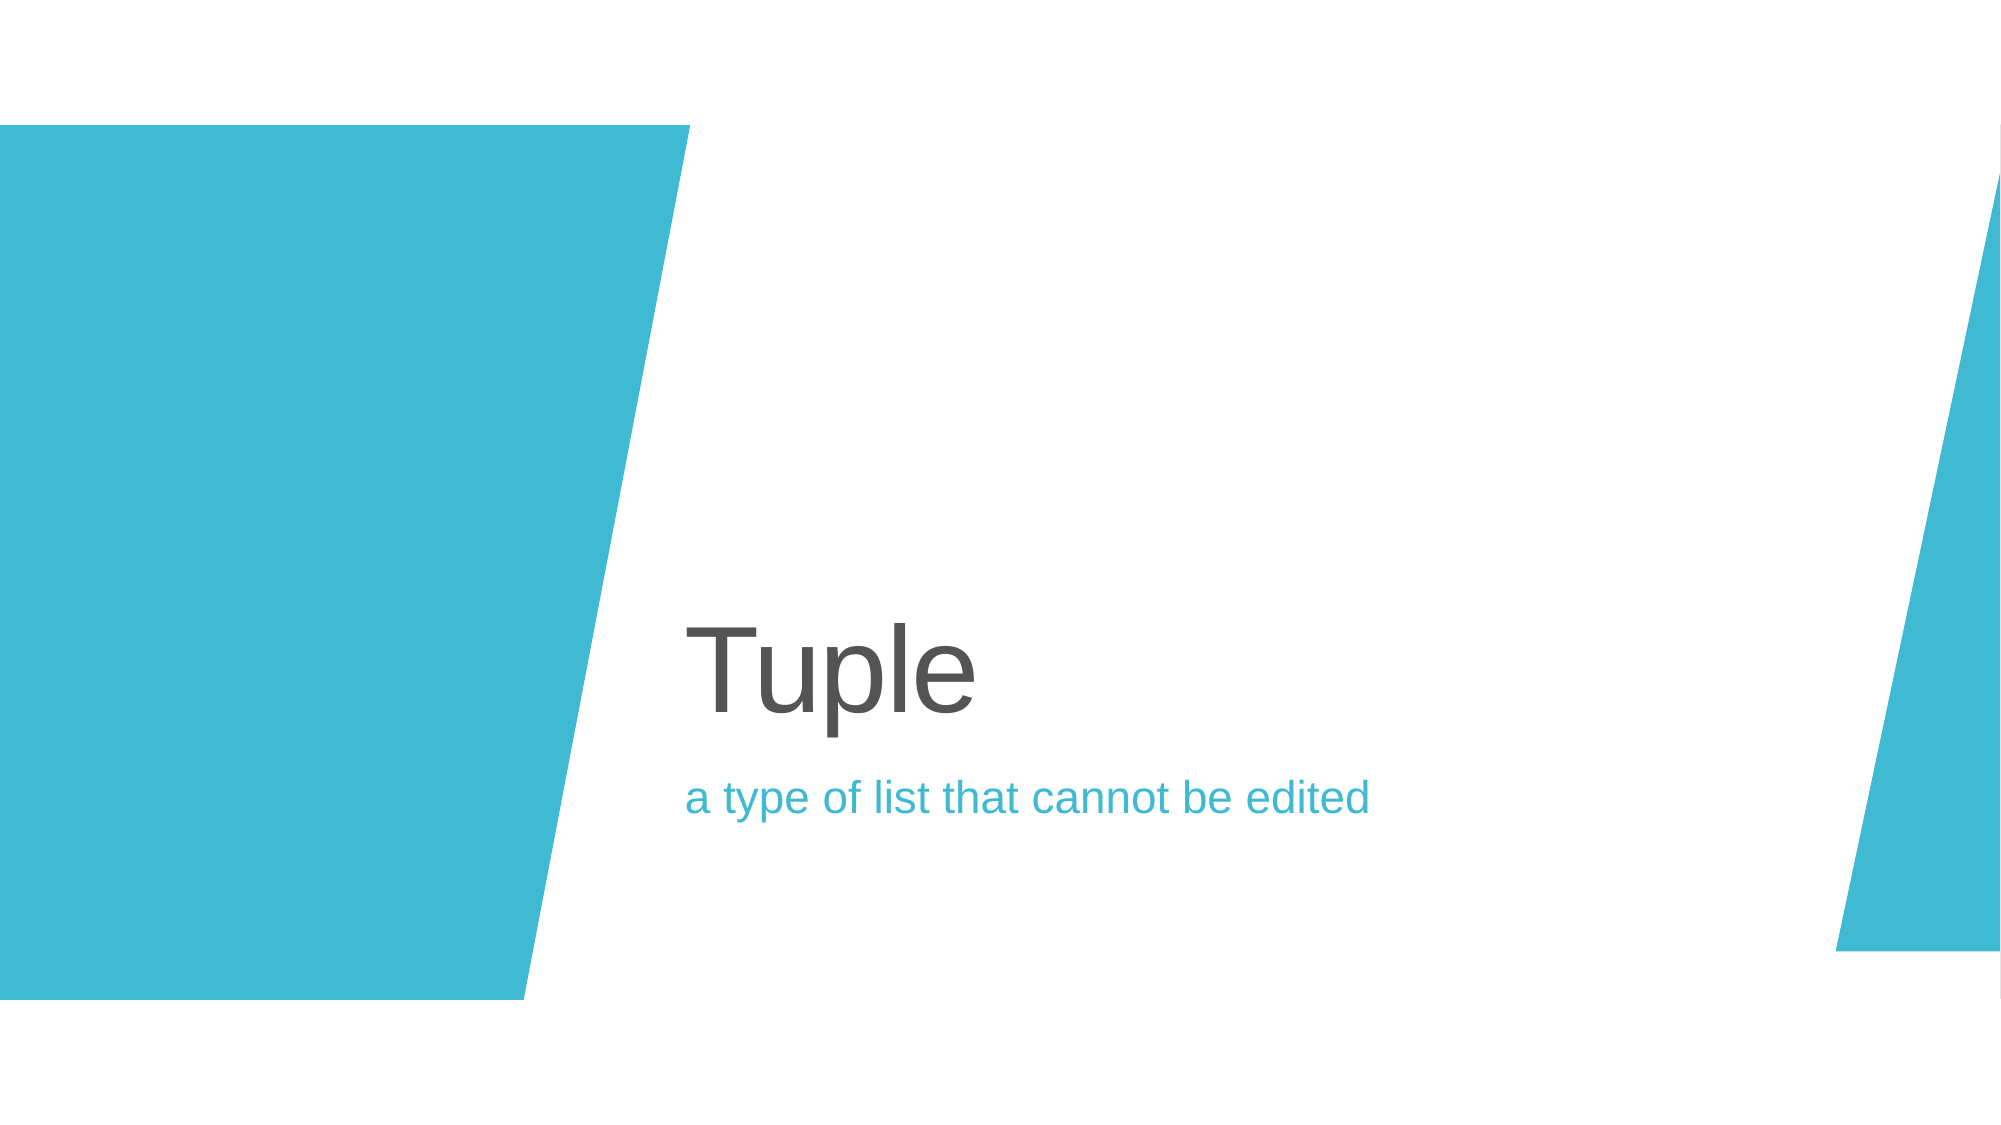

# Tuple
a type of list that cannot be edited